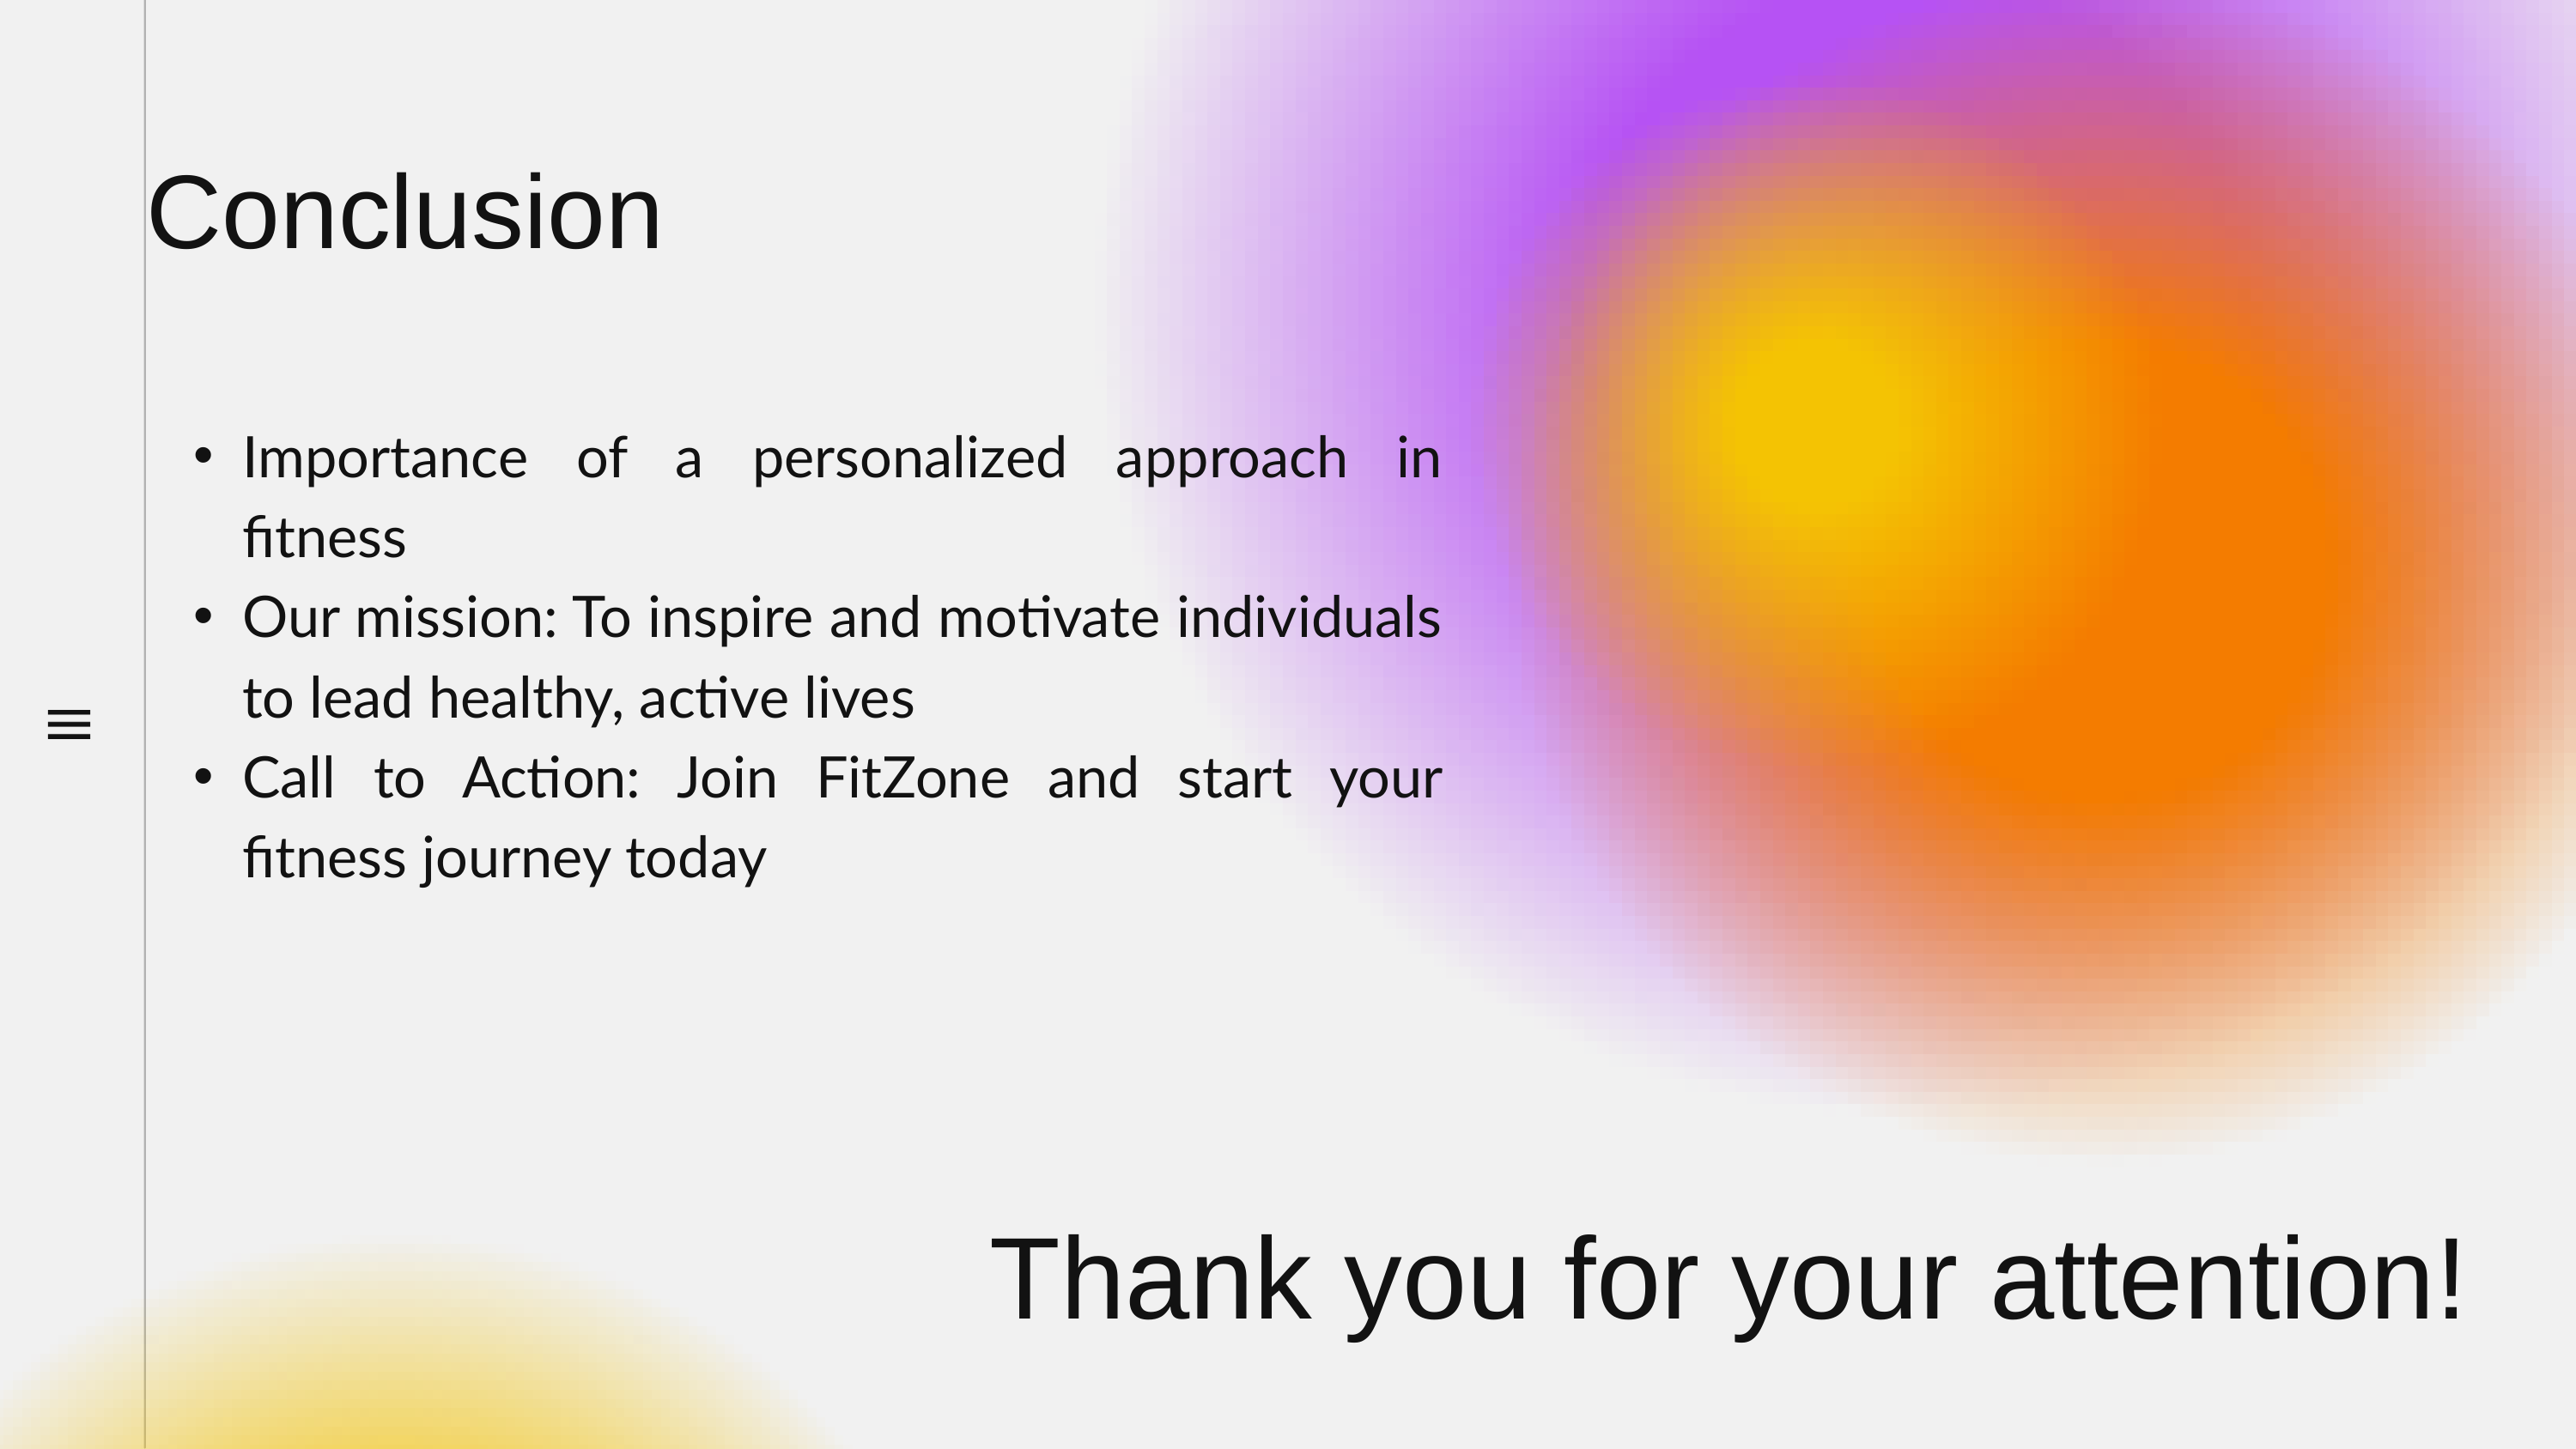

Conclusion
Importance of a personalized approach in fitness
Our mission: To inspire and motivate individuals to lead healthy, active lives
Call to Action: Join FitZone and start your fitness journey today

Thank you for your attention!